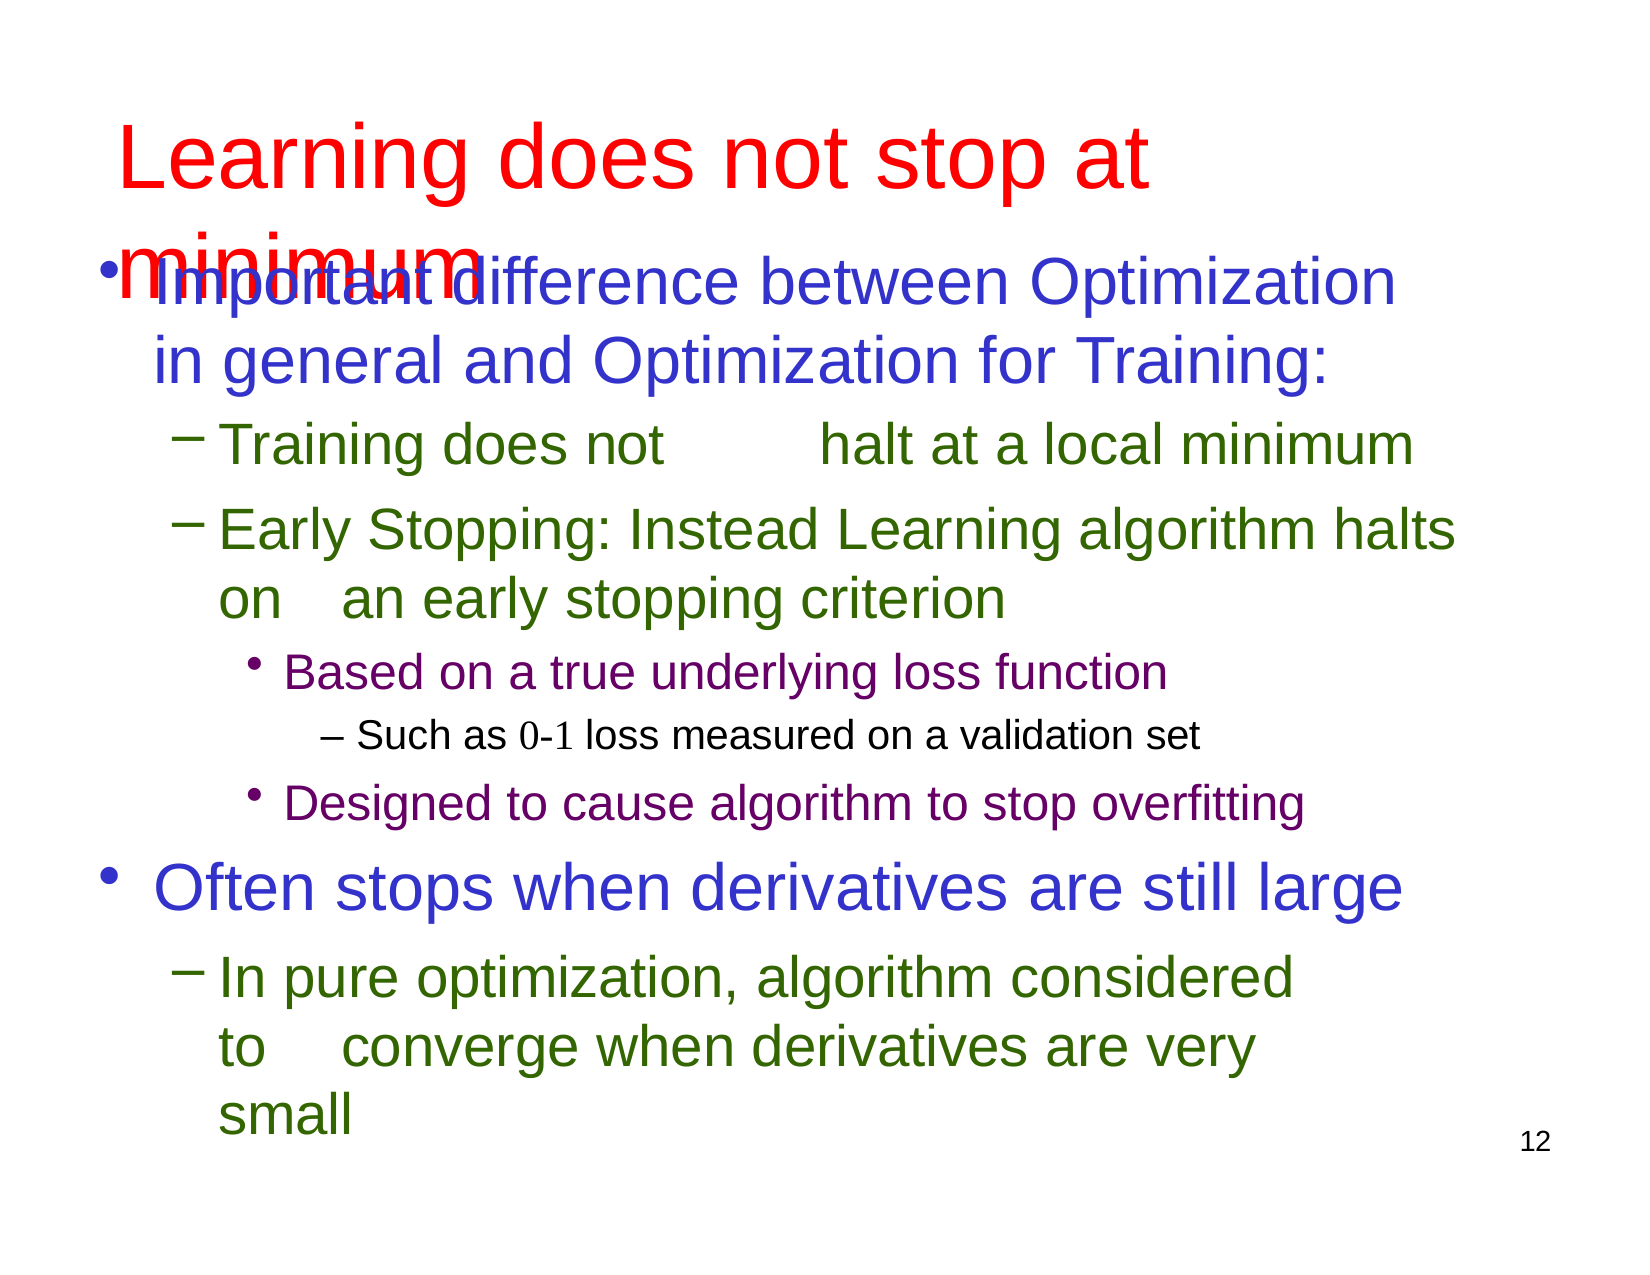

# Learning does not stop at minimum
Important difference between Optimization in general and Optimization for Training:
Training does not	halt at a local minimum
Early Stopping: Instead Learning algorithm halts on 	an early stopping criterion
Based on a true underlying loss function
– Such as 0-1 loss measured on a validation set
Designed to cause algorithm to stop overfitting
Often stops when derivatives are still large
In pure optimization, algorithm considered to 	converge when derivatives are very small
12